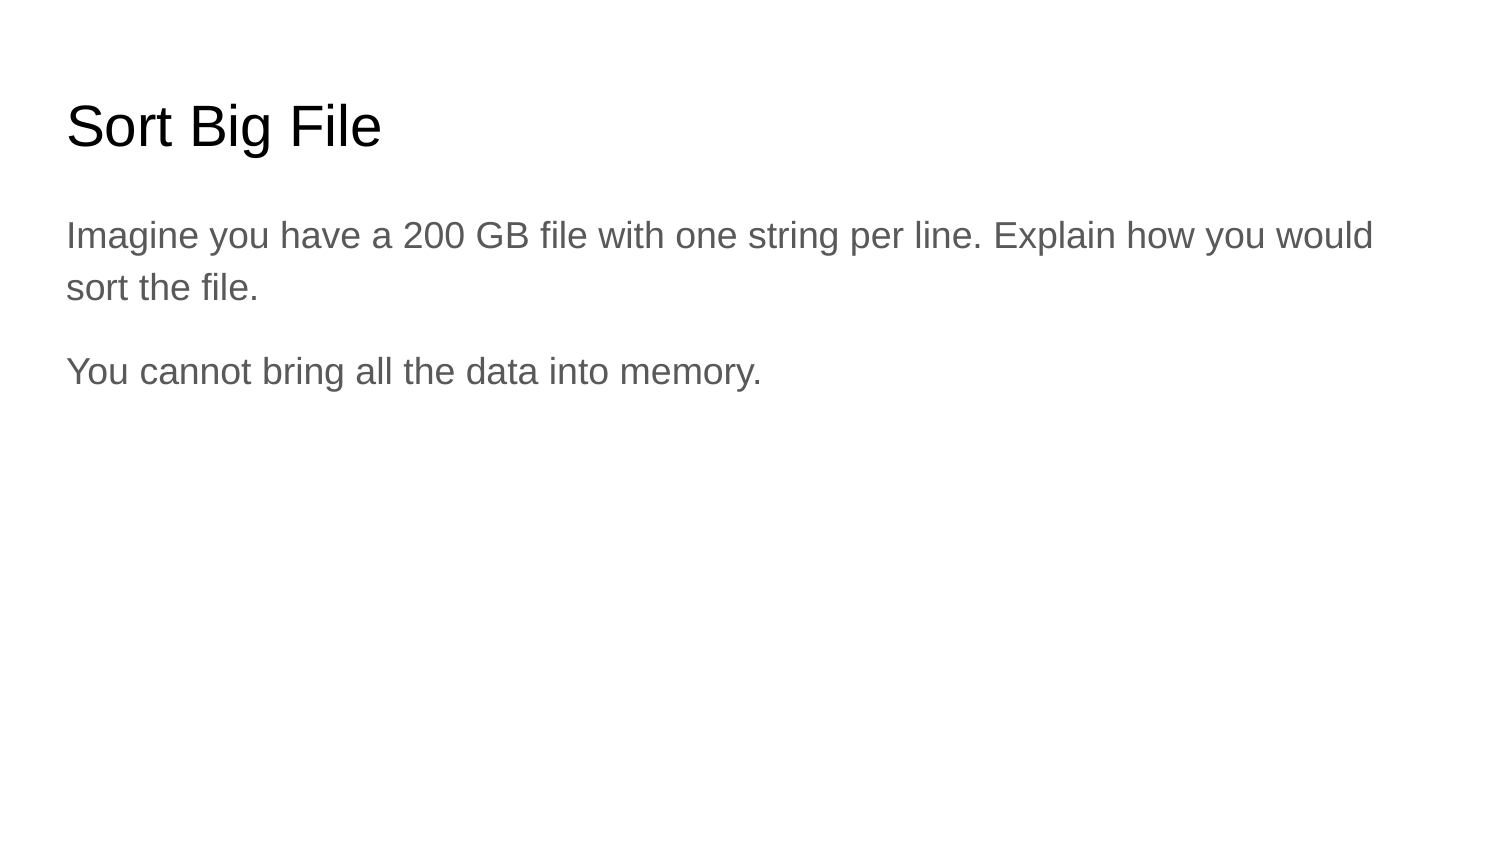

# Sort Big File
Imagine you have a 200 GB file with one string per line. Explain how you would sort the file.
You cannot bring all the data into memory.